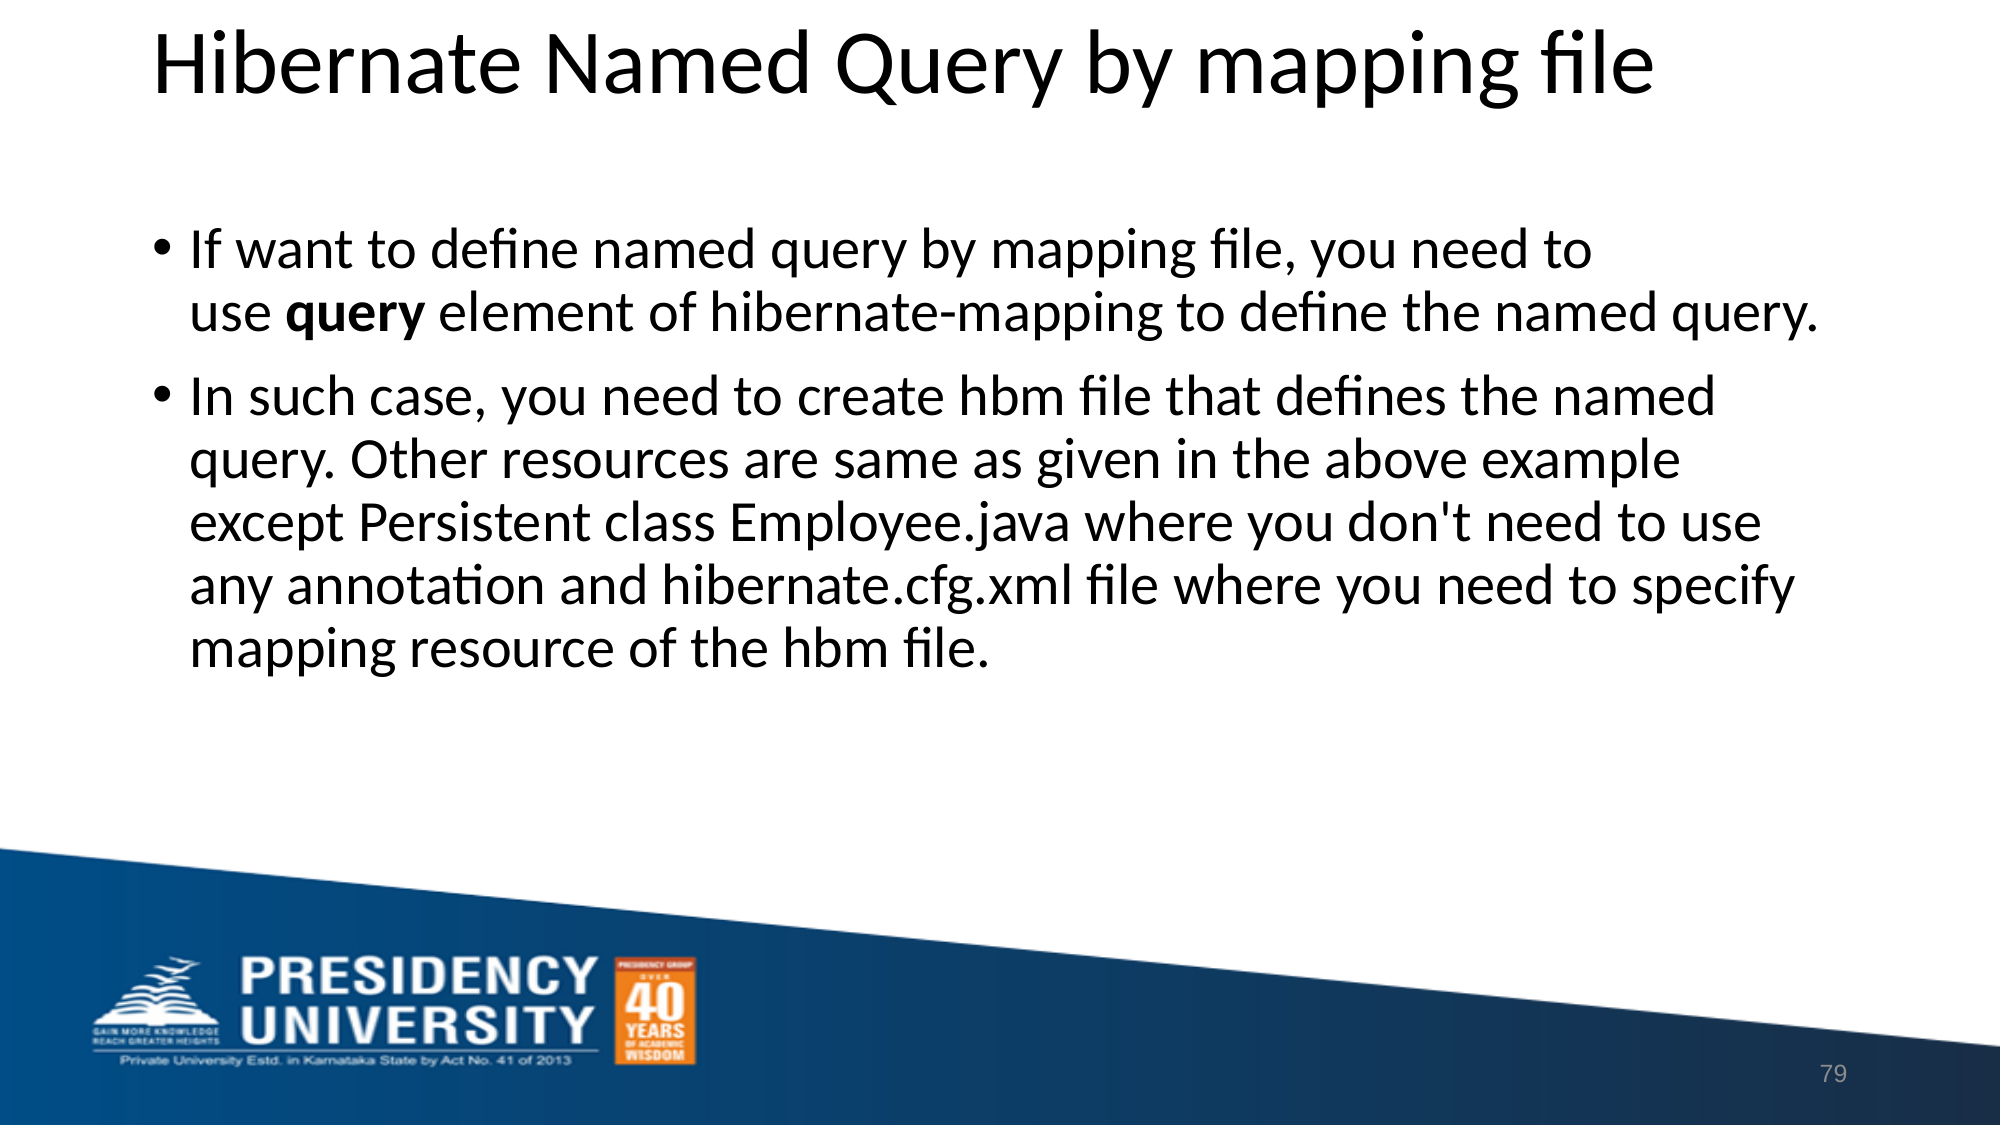

# Hibernate Named Query by mapping file
If want to define named query by mapping file, you need to use query element of hibernate-mapping to define the named query.
In such case, you need to create hbm file that defines the named query. Other resources are same as given in the above example except Persistent class Employee.java where you don't need to use any annotation and hibernate.cfg.xml file where you need to specify mapping resource of the hbm file.

79